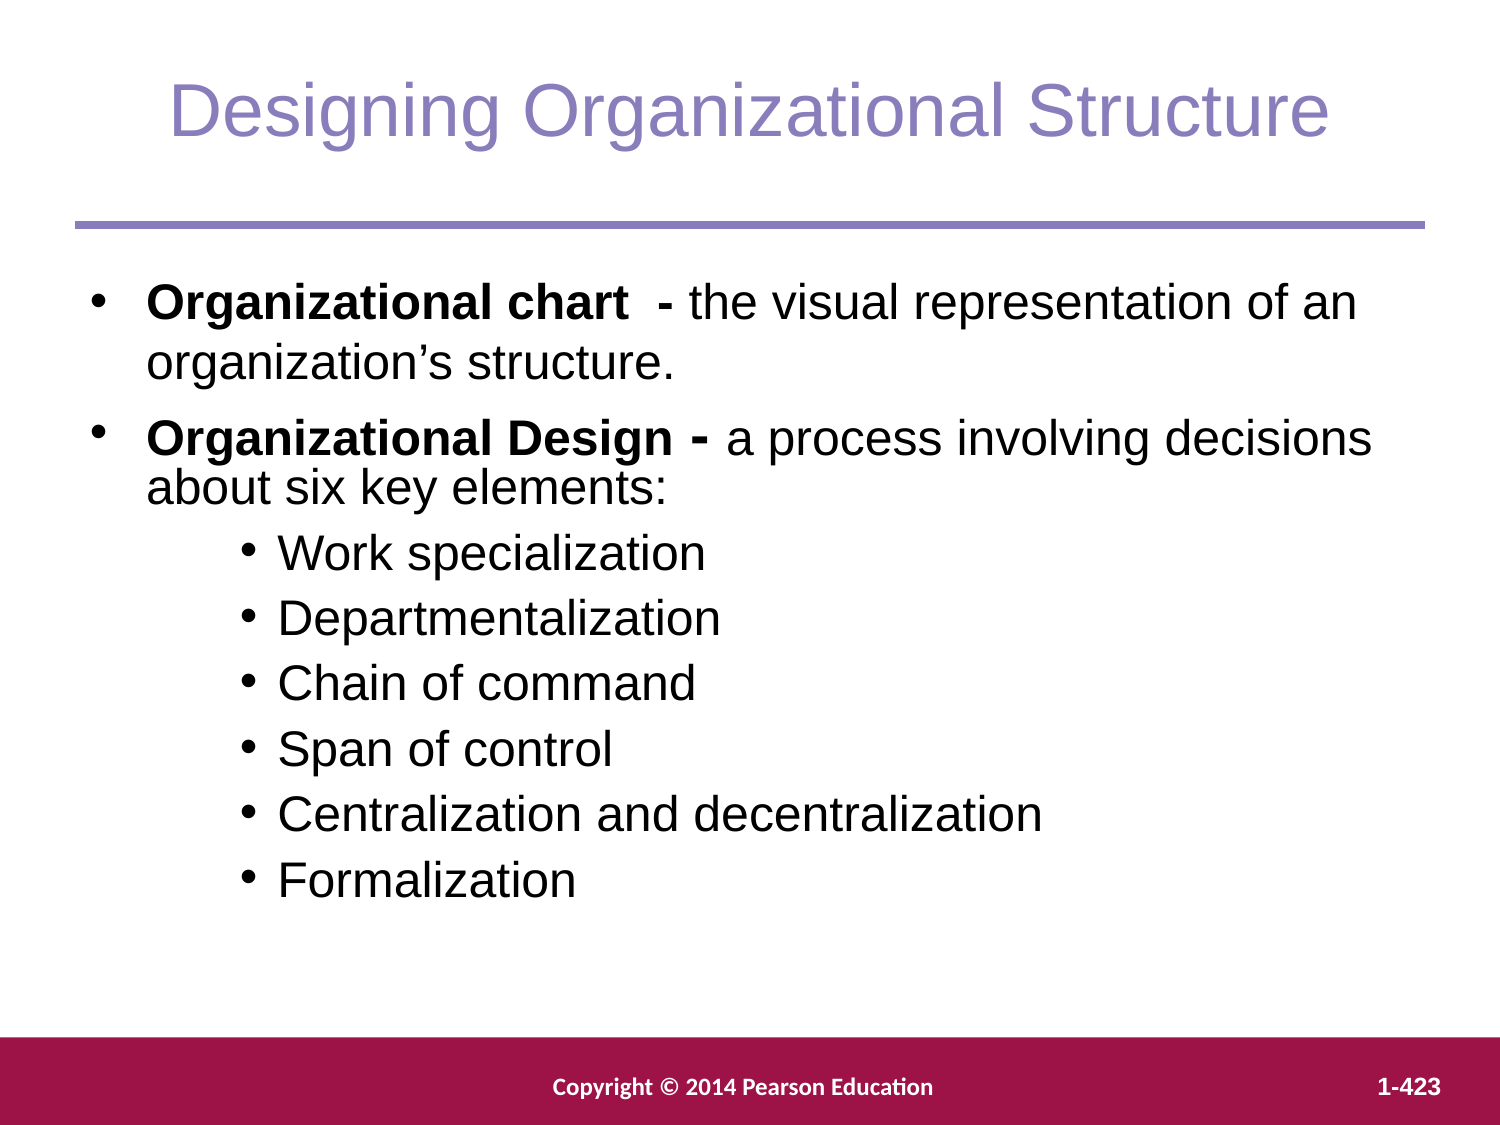

Designing Organizational Structure
Organizational chart  - the visual representation of an organization’s structure.
Organizational Design - a process involving decisions about six key elements:
Work specialization
Departmentalization
Chain of command
Span of control
Centralization and decentralization
Formalization